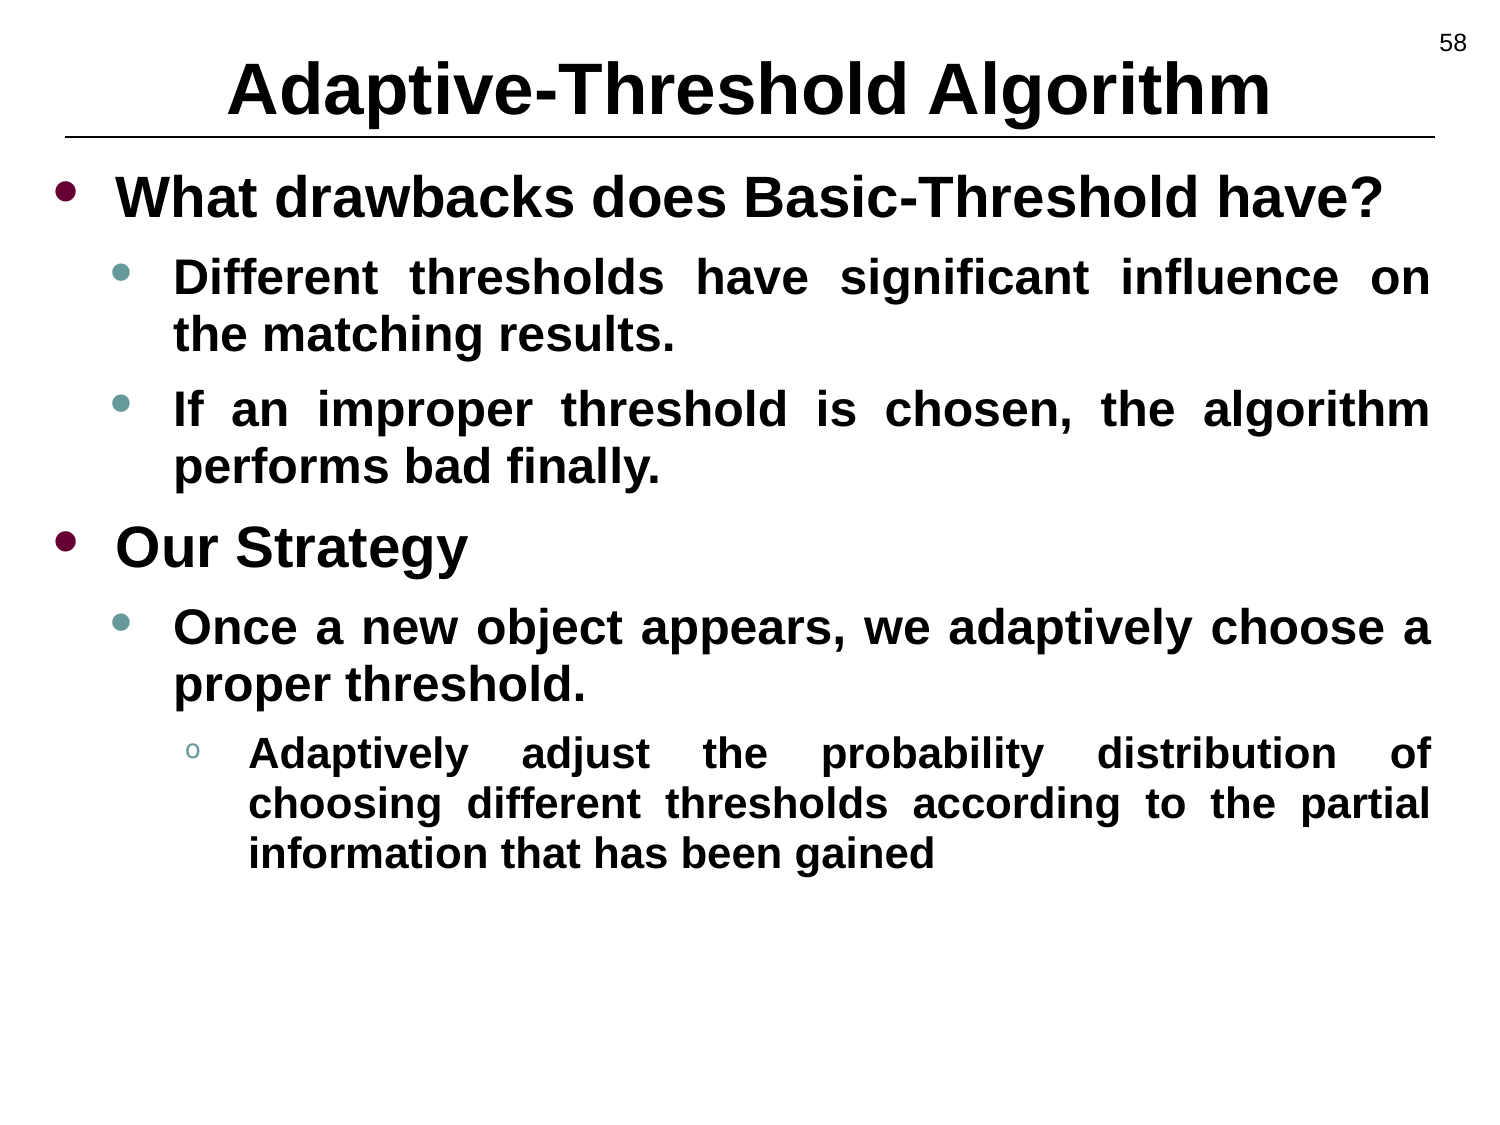

# Adaptive-Threshold Algorithm
58
What drawbacks does Basic-Threshold have?
Different thresholds have significant influence on the matching results.
If an improper threshold is chosen, the algorithm performs bad finally.
Our Strategy
Once a new object appears, we adaptively choose a proper threshold.
Adaptively adjust the probability distribution of choosing different thresholds according to the partial information that has been gained